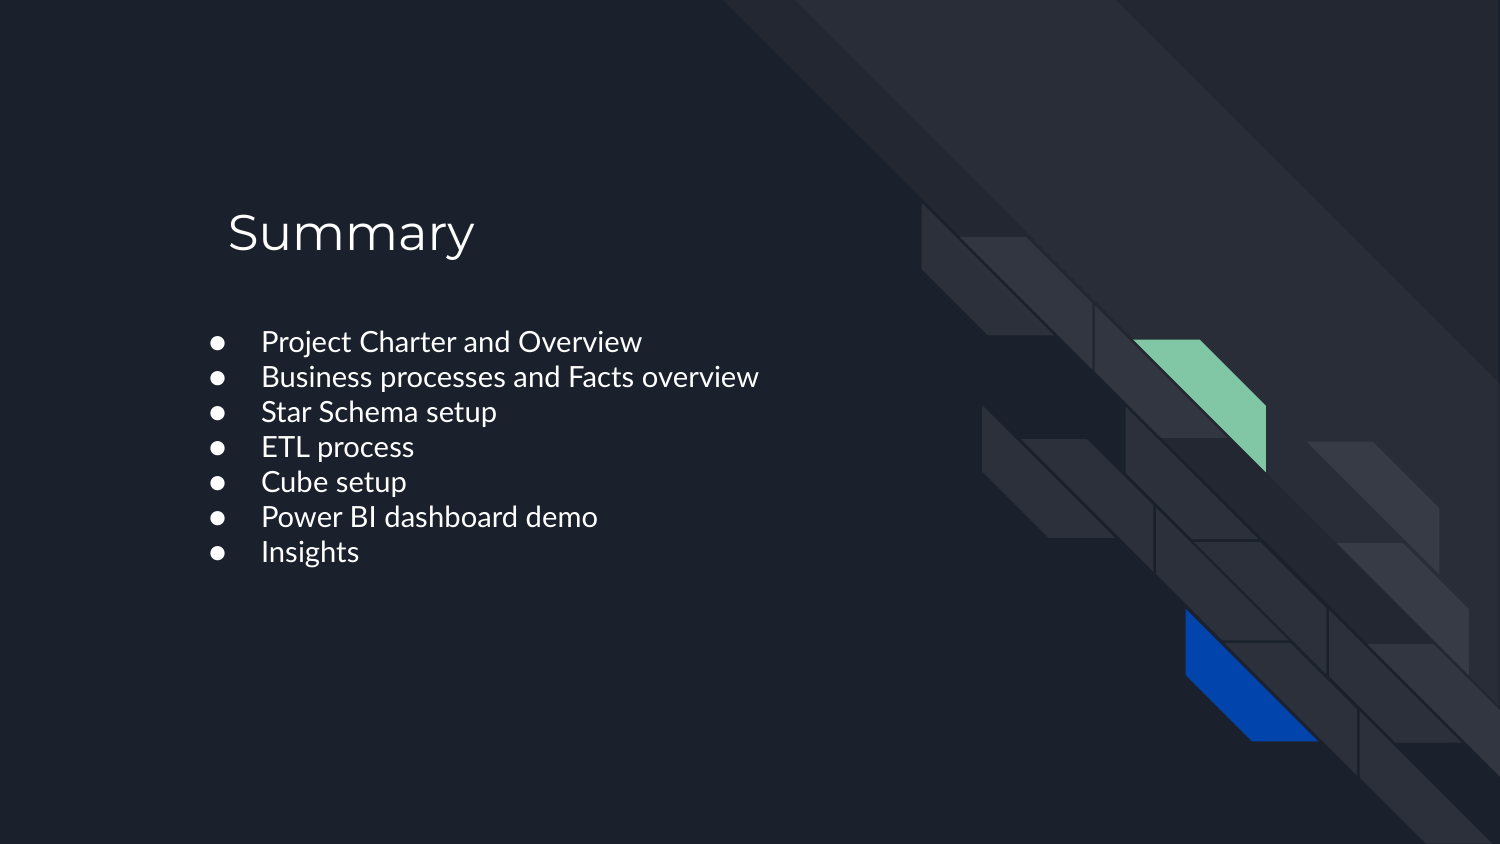

# Summary
Project Charter and Overview
Business processes and Facts overview
Star Schema setup
ETL process
Cube setup
Power BI dashboard demo
Insights